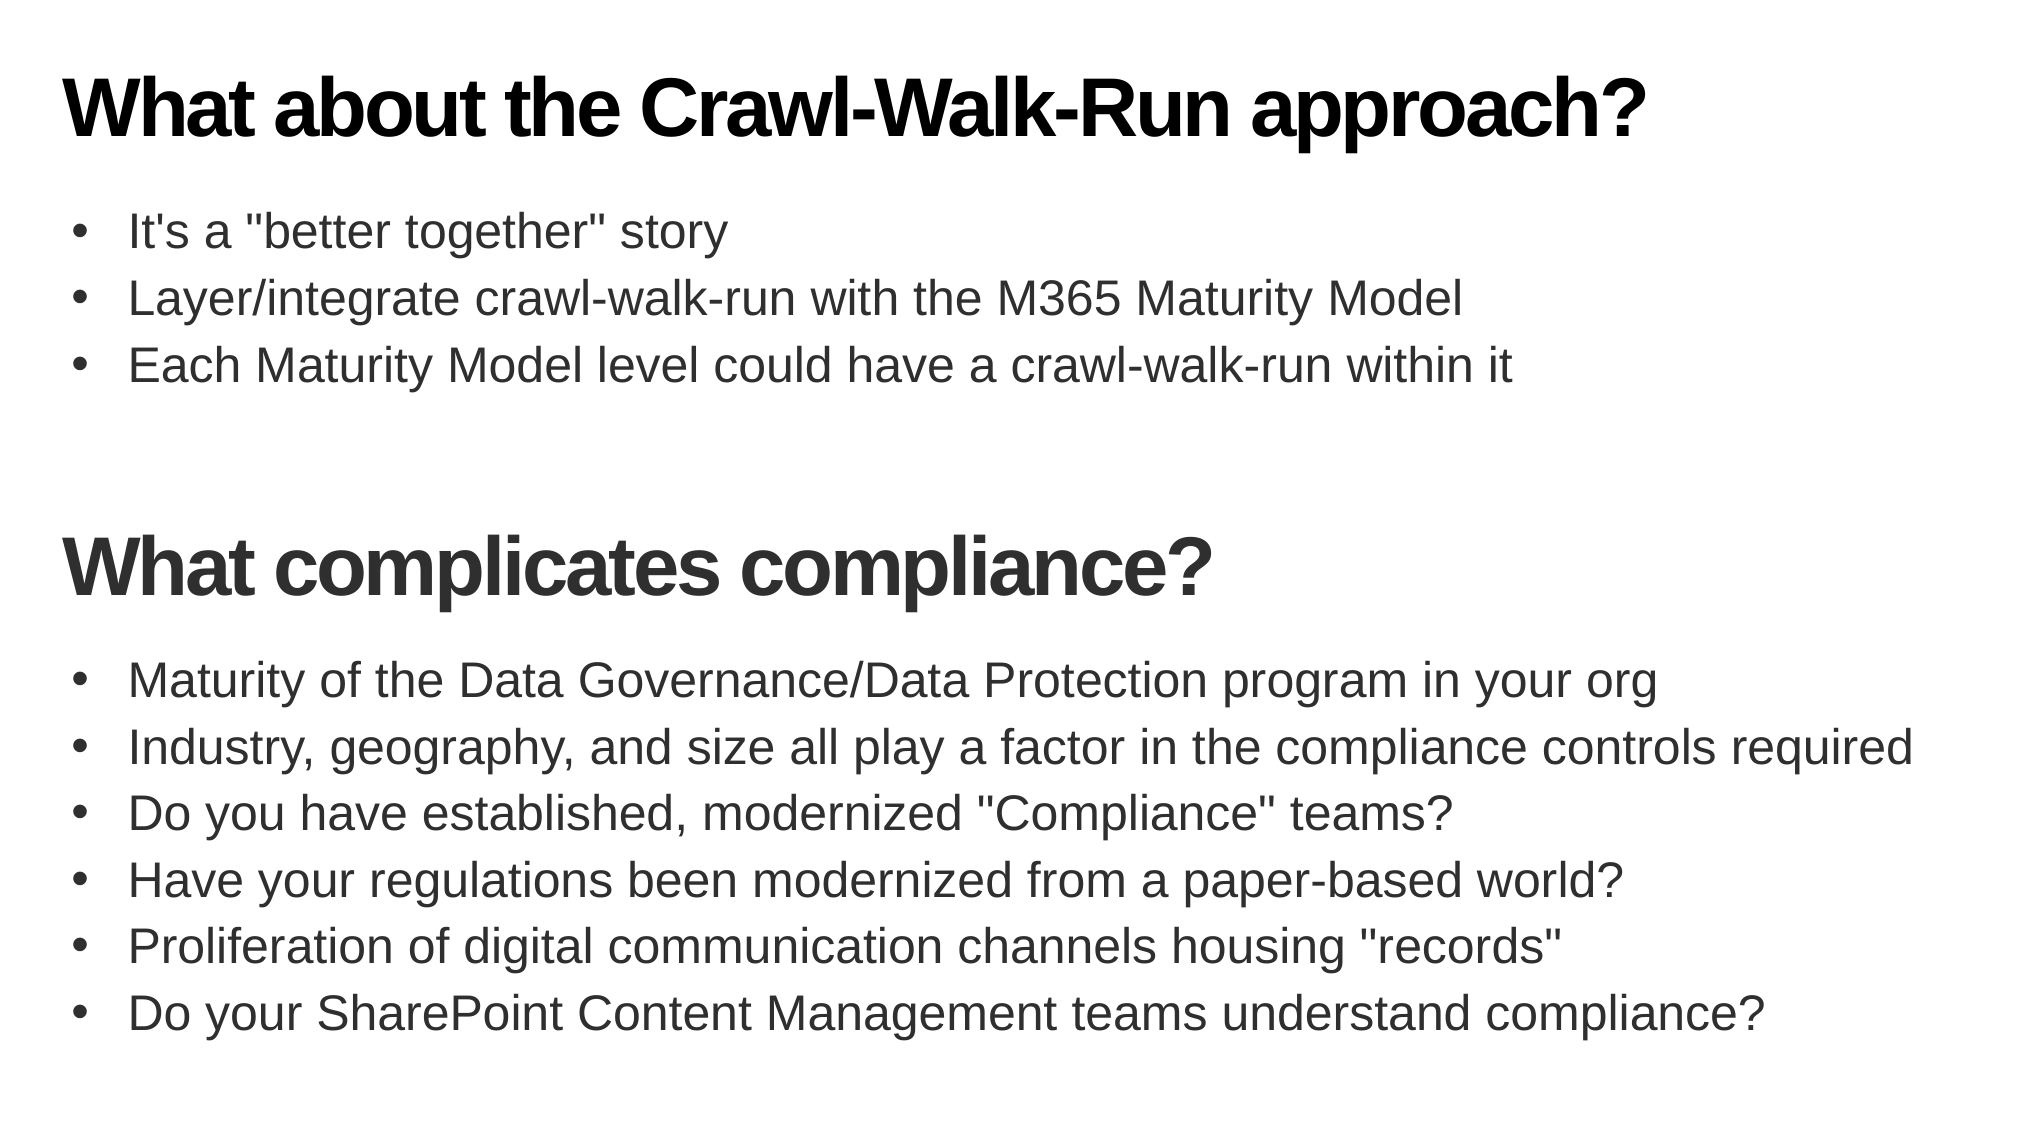

# What about the Crawl-Walk-Run approach?
It's a "better together" story
Layer/integrate crawl-walk-run with the M365 Maturity Model
Each Maturity Model level could have a crawl-walk-run within it
What complicates compliance?
Maturity of the Data Governance/Data Protection program in your org
Industry, geography, and size all play a factor in the compliance controls required
Do you have established, modernized "Compliance" teams?
Have your regulations been modernized from a paper-based world?
Proliferation of digital communication channels housing "records"
Do your SharePoint Content Management teams understand compliance?